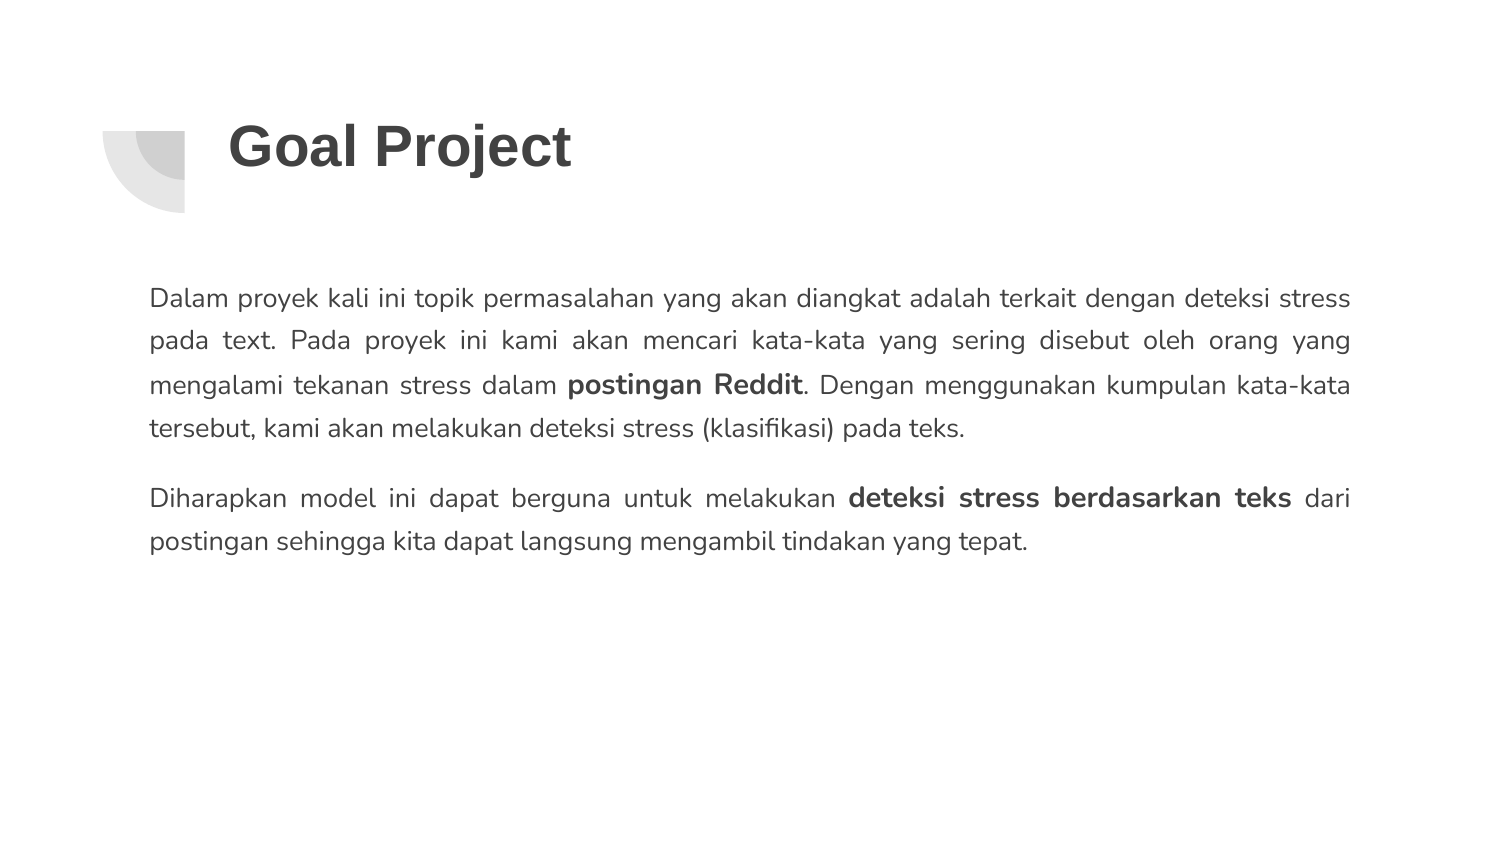

# Goal Project
Dalam proyek kali ini topik permasalahan yang akan diangkat adalah terkait dengan deteksi stress pada text. Pada proyek ini kami akan mencari kata-kata yang sering disebut oleh orang yang mengalami tekanan stress dalam postingan Reddit. Dengan menggunakan kumpulan kata-kata tersebut, kami akan melakukan deteksi stress (klasifikasi) pada teks.
Diharapkan model ini dapat berguna untuk melakukan deteksi stress berdasarkan teks dari postingan sehingga kita dapat langsung mengambil tindakan yang tepat.